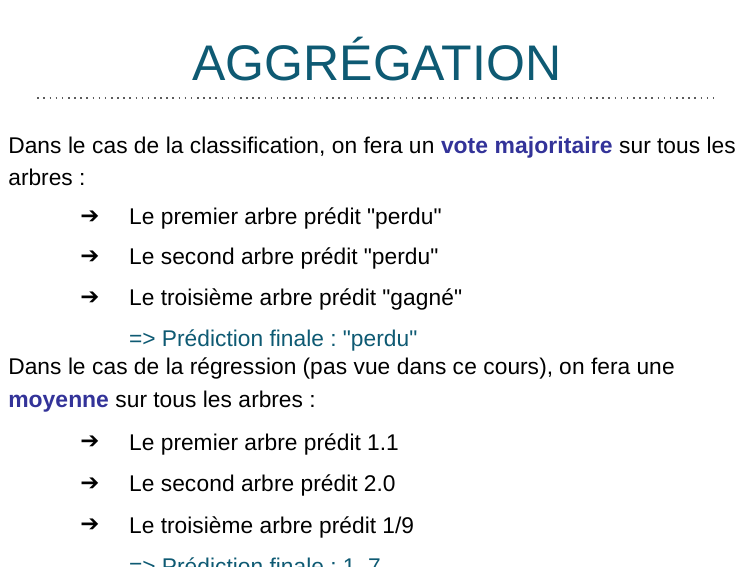

# AGGRÉGATION
Dans le cas de la classification, on fera un vote majoritaire sur tous les
arbres :

Le premier arbre prédit "perdu"
Le second arbre prédit "perdu"
Le troisième arbre prédit "gagné"
=> Prédiction finale : "perdu"
Dans le cas de la régression (pas vue dans ce cours), on fera une
moyenne sur tous les arbres :

Le premier arbre prédit 1.1
Le second arbre prédit 2.0
Le troisième arbre prédit 1/9
=> Prédiction finale : 1, 7